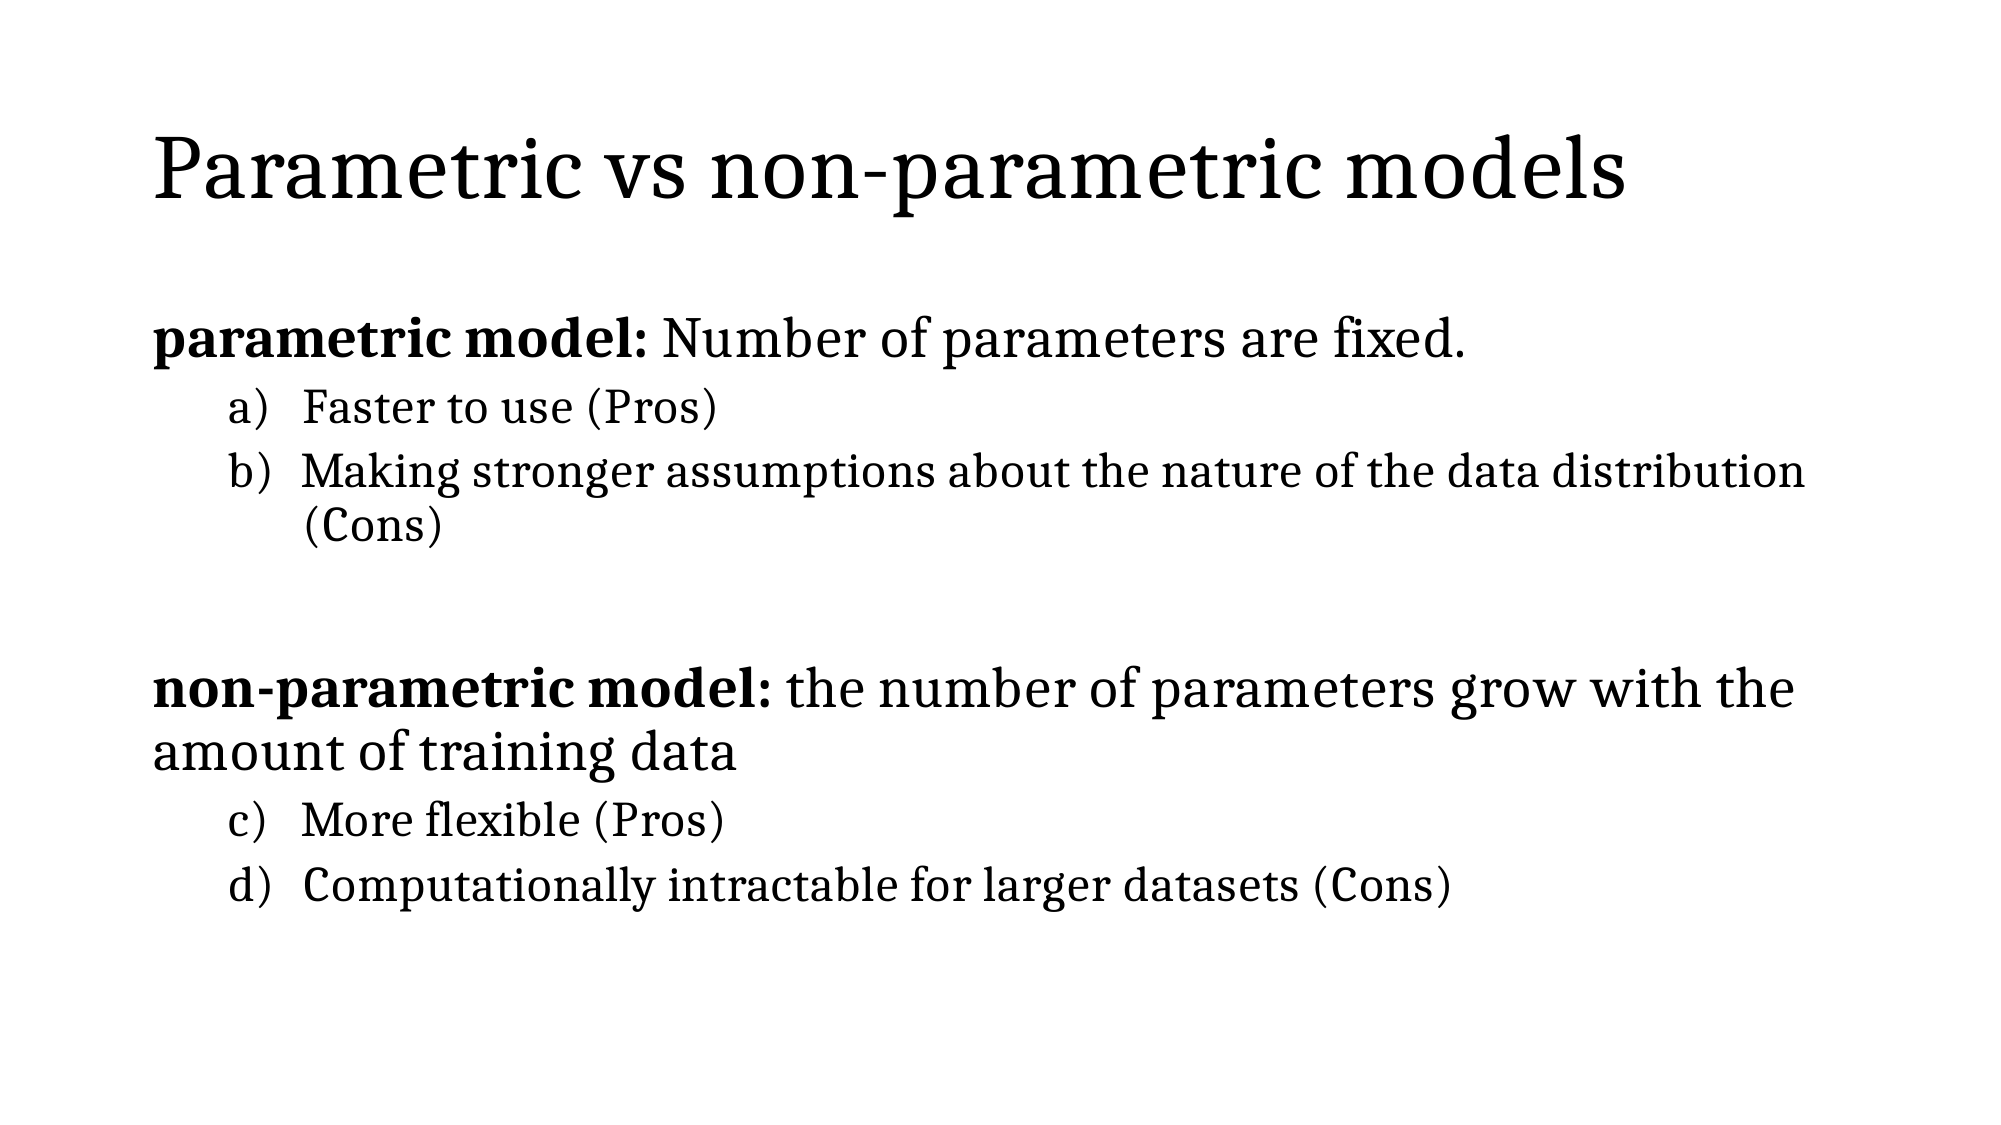

# Parametric vs non-parametric models
parametric model: Number of parameters are fixed.
Faster to use (Pros)
Making stronger assumptions about the nature of the data distribution (Cons)

non-parametric model: the number of parameters grow with the amount of training data
More flexible (Pros)
Computationally intractable for larger datasets (Cons)